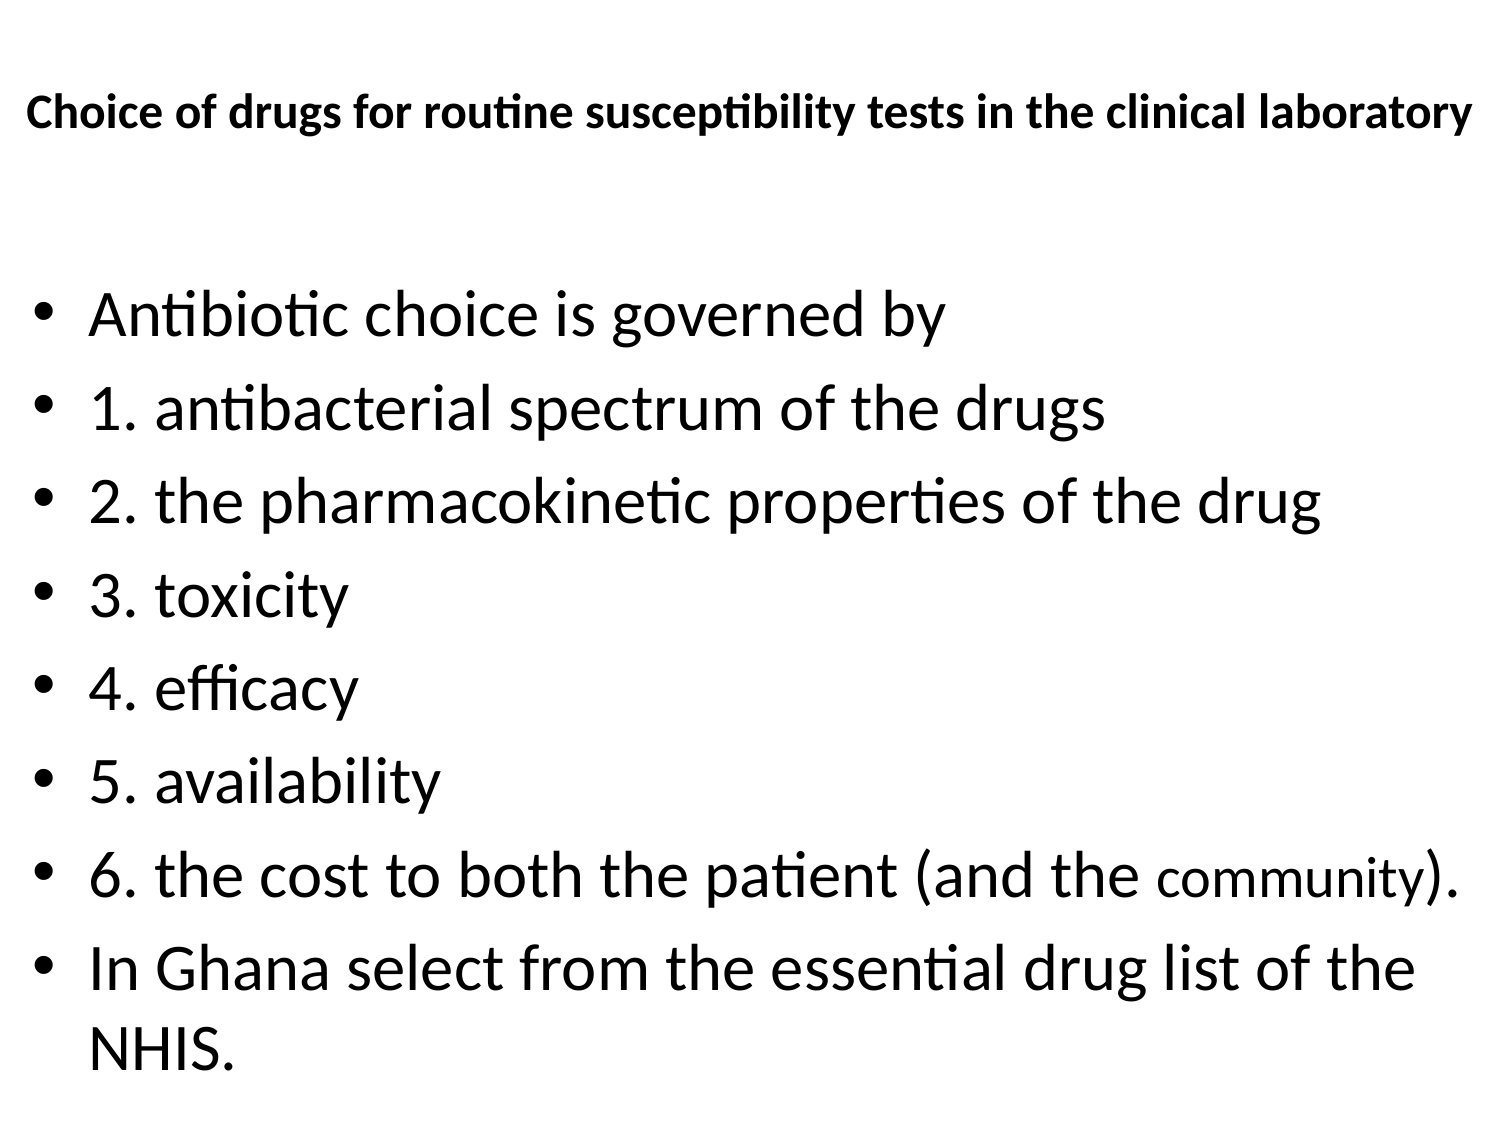

# Choice of drugs for routine susceptibility tests in the clinical laboratory
Antibiotic choice is governed by
1. antibacterial spectrum of the drugs
2. the pharmacokinetic properties of the drug
3. toxicity
4. efficacy
5. availability
6. the cost to both the patient (and the community).
In Ghana select from the essential drug list of the NHIS.